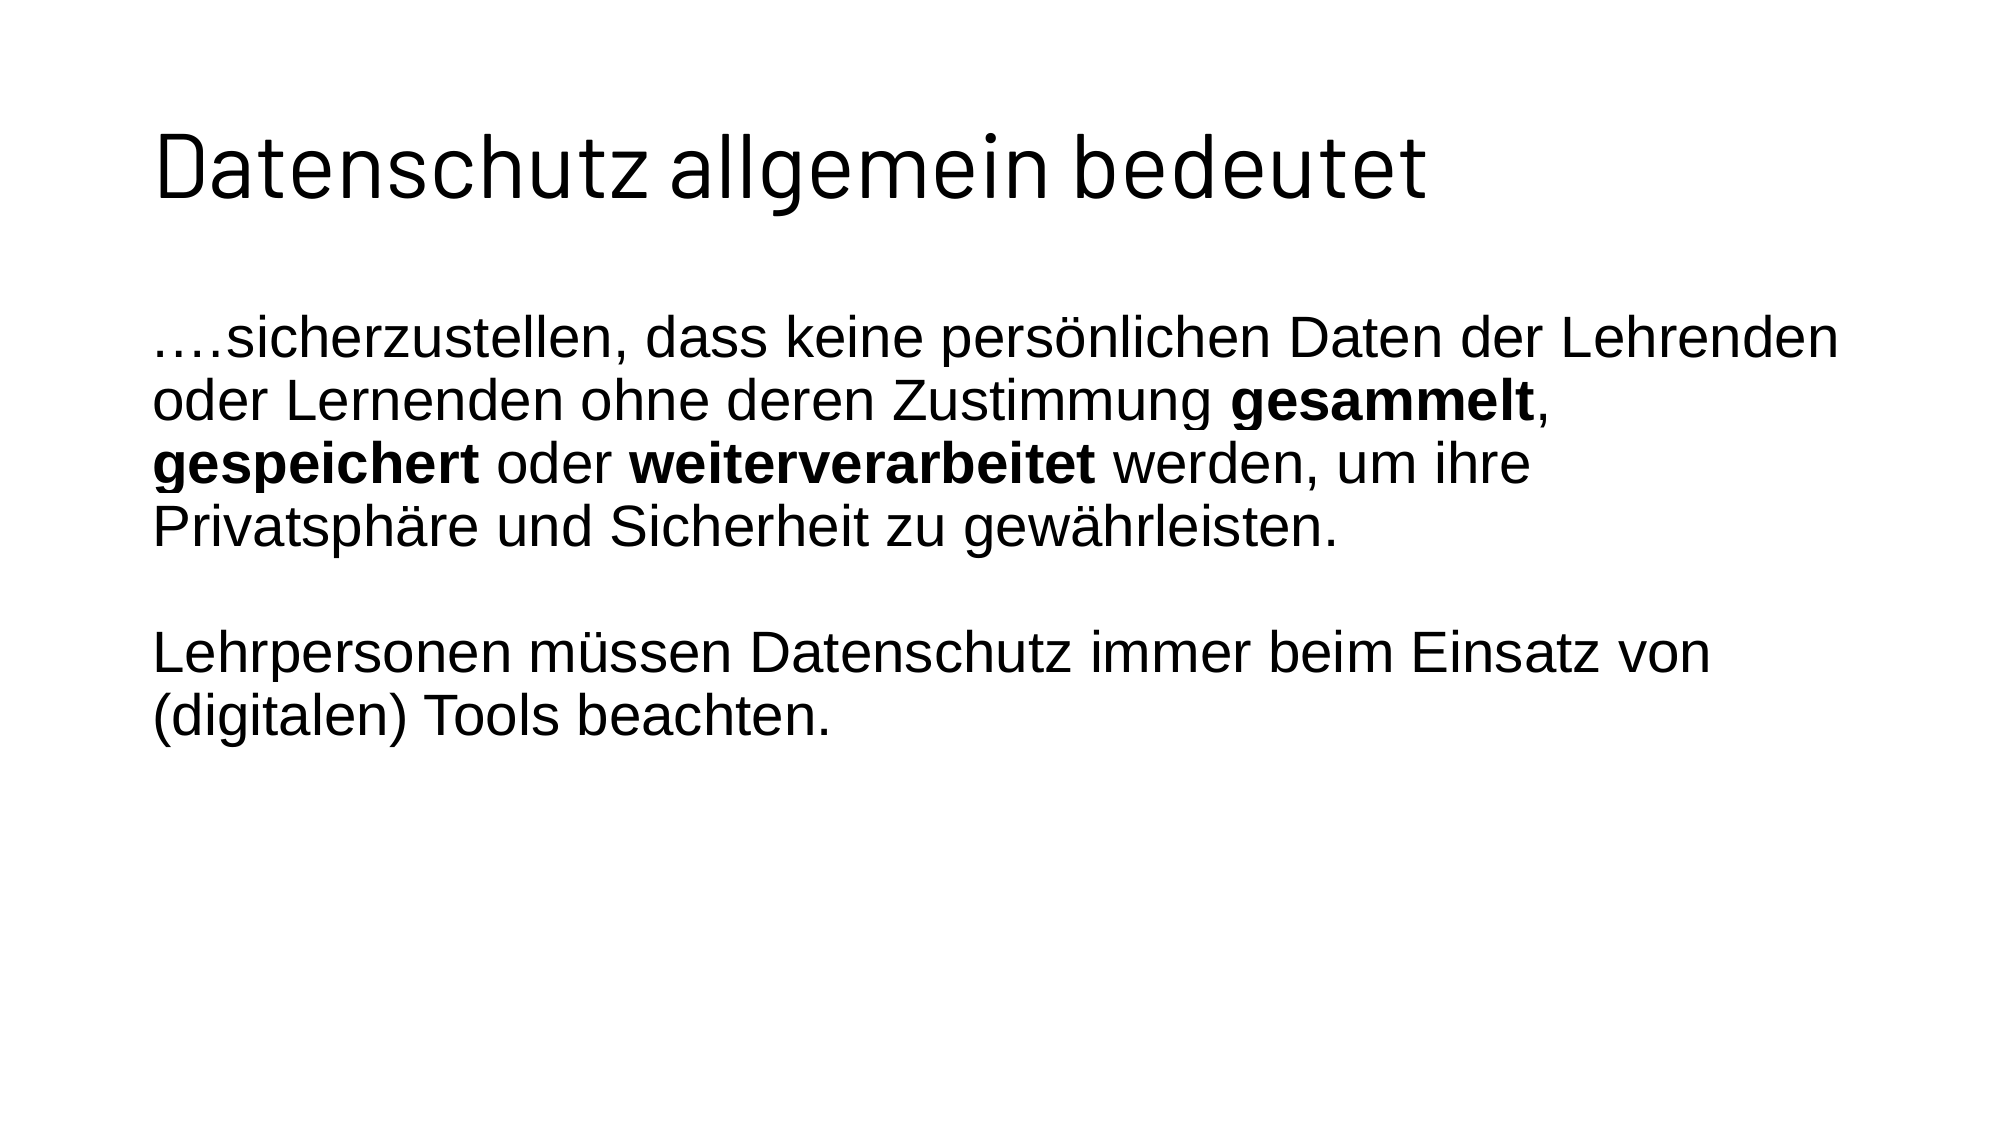

# Datenschutz allgemein bedeutet
.…sicherzustellen, dass keine persönlichen Daten der Lehrenden oder Lernenden ohne deren Zustimmung gesammelt, gespeichert oder weiterverarbeitet werden, um ihre Privatsphäre und Sicherheit zu gewährleisten.

Lehrpersonen müssen Datenschutz immer beim Einsatz von (digitalen) Tools beachten.